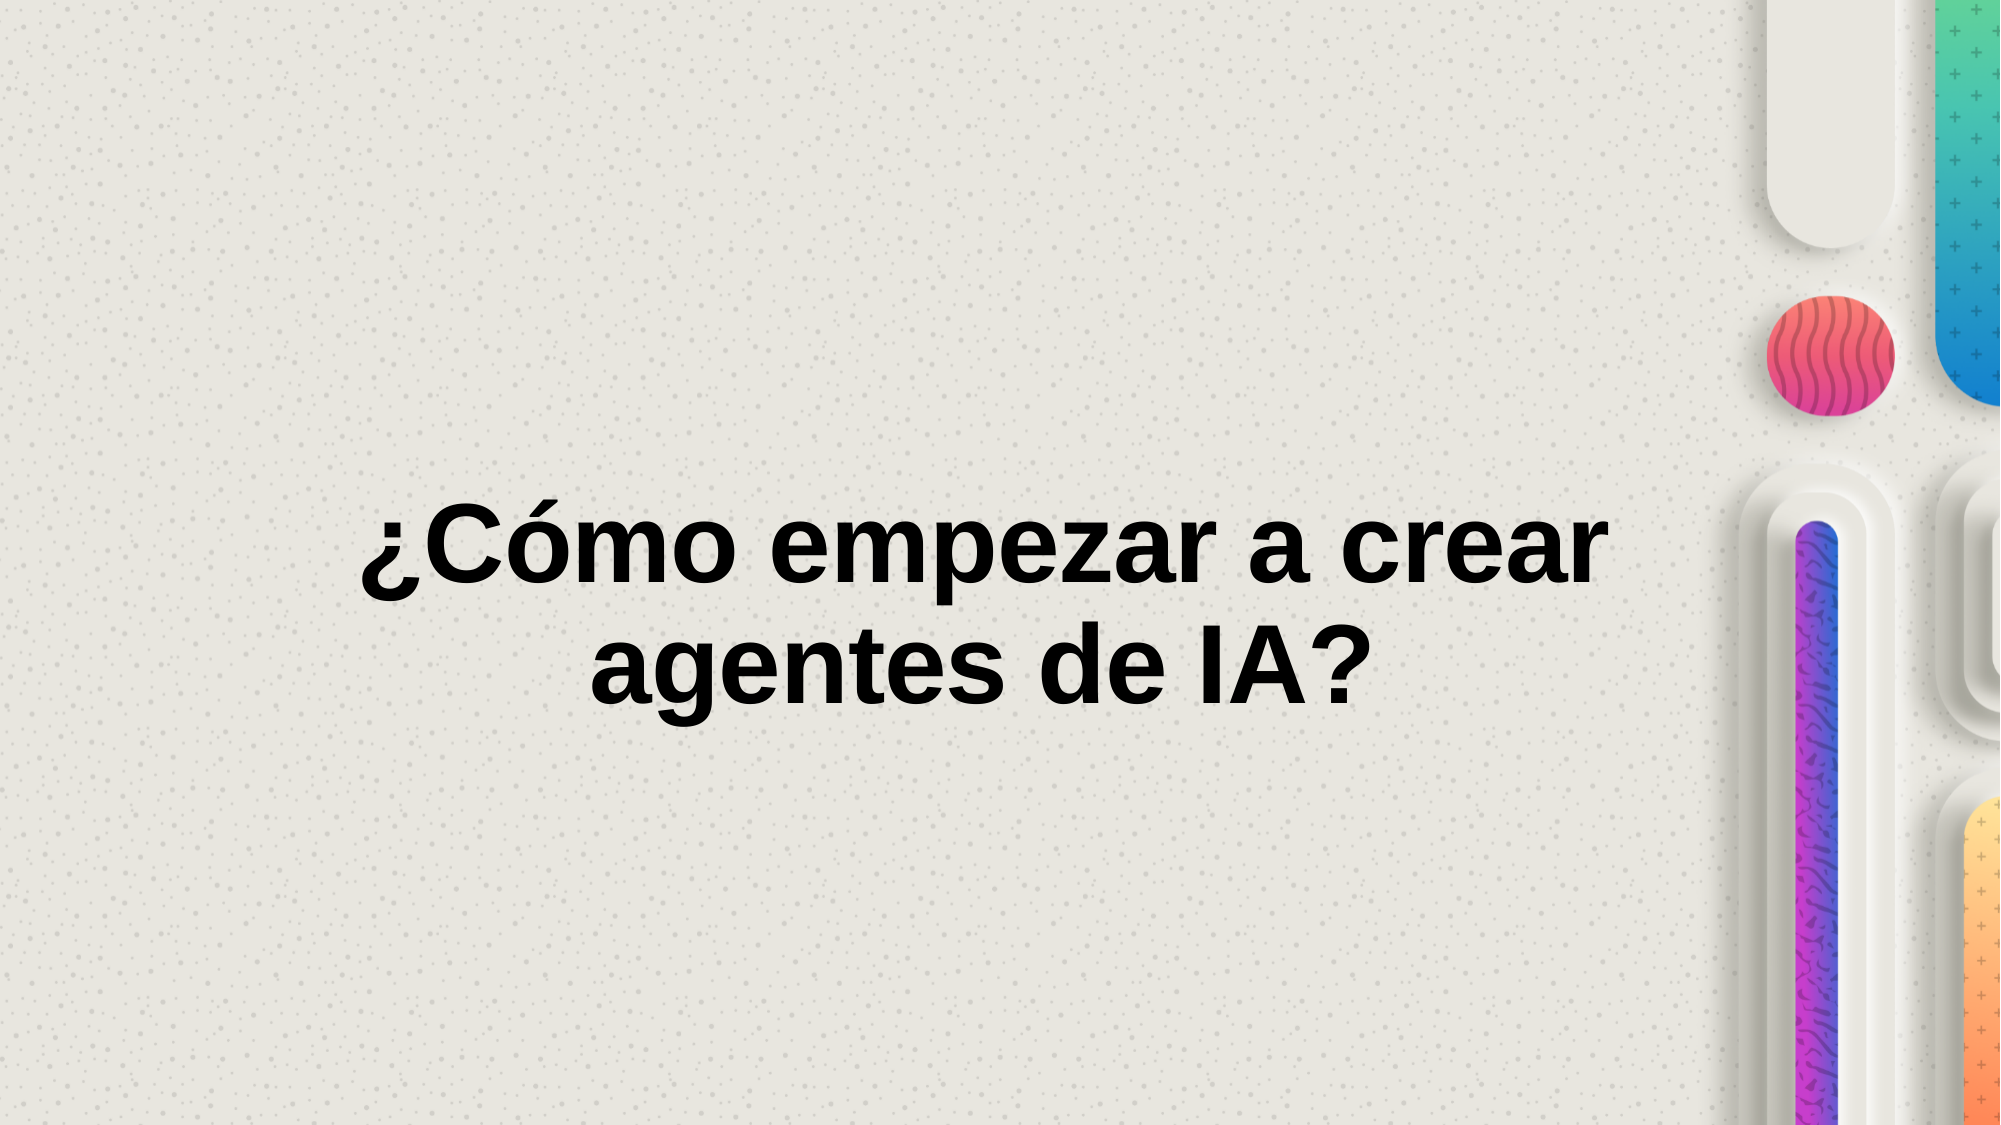

# ¿Cómo empezar a crear agentes de IA?